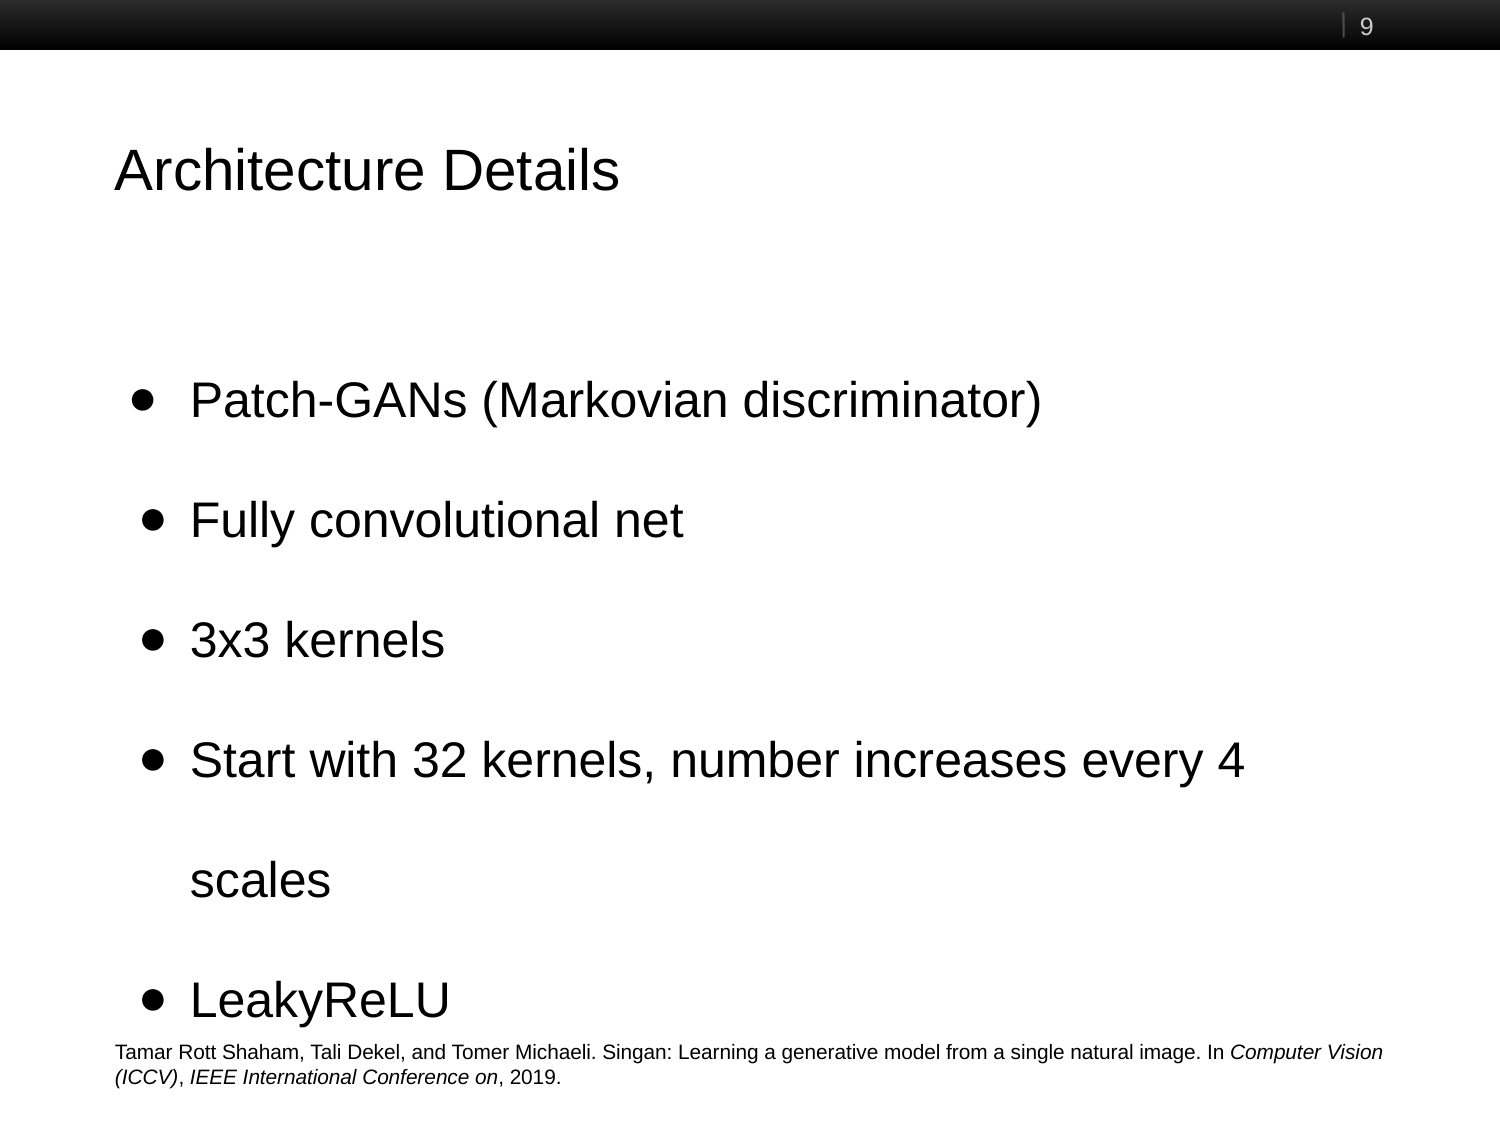

9
# Architecture Details
Patch-GANs (Markovian discriminator)
Fully convolutional net
3x3 kernels
Start with 32 kernels, number increases every 4 scales
LeakyReLU
Tamar Rott Shaham, Tali Dekel, and Tomer Michaeli. Singan: Learning a generative model from a single natural image. In Computer Vision (ICCV), IEEE International Conference on, 2019.